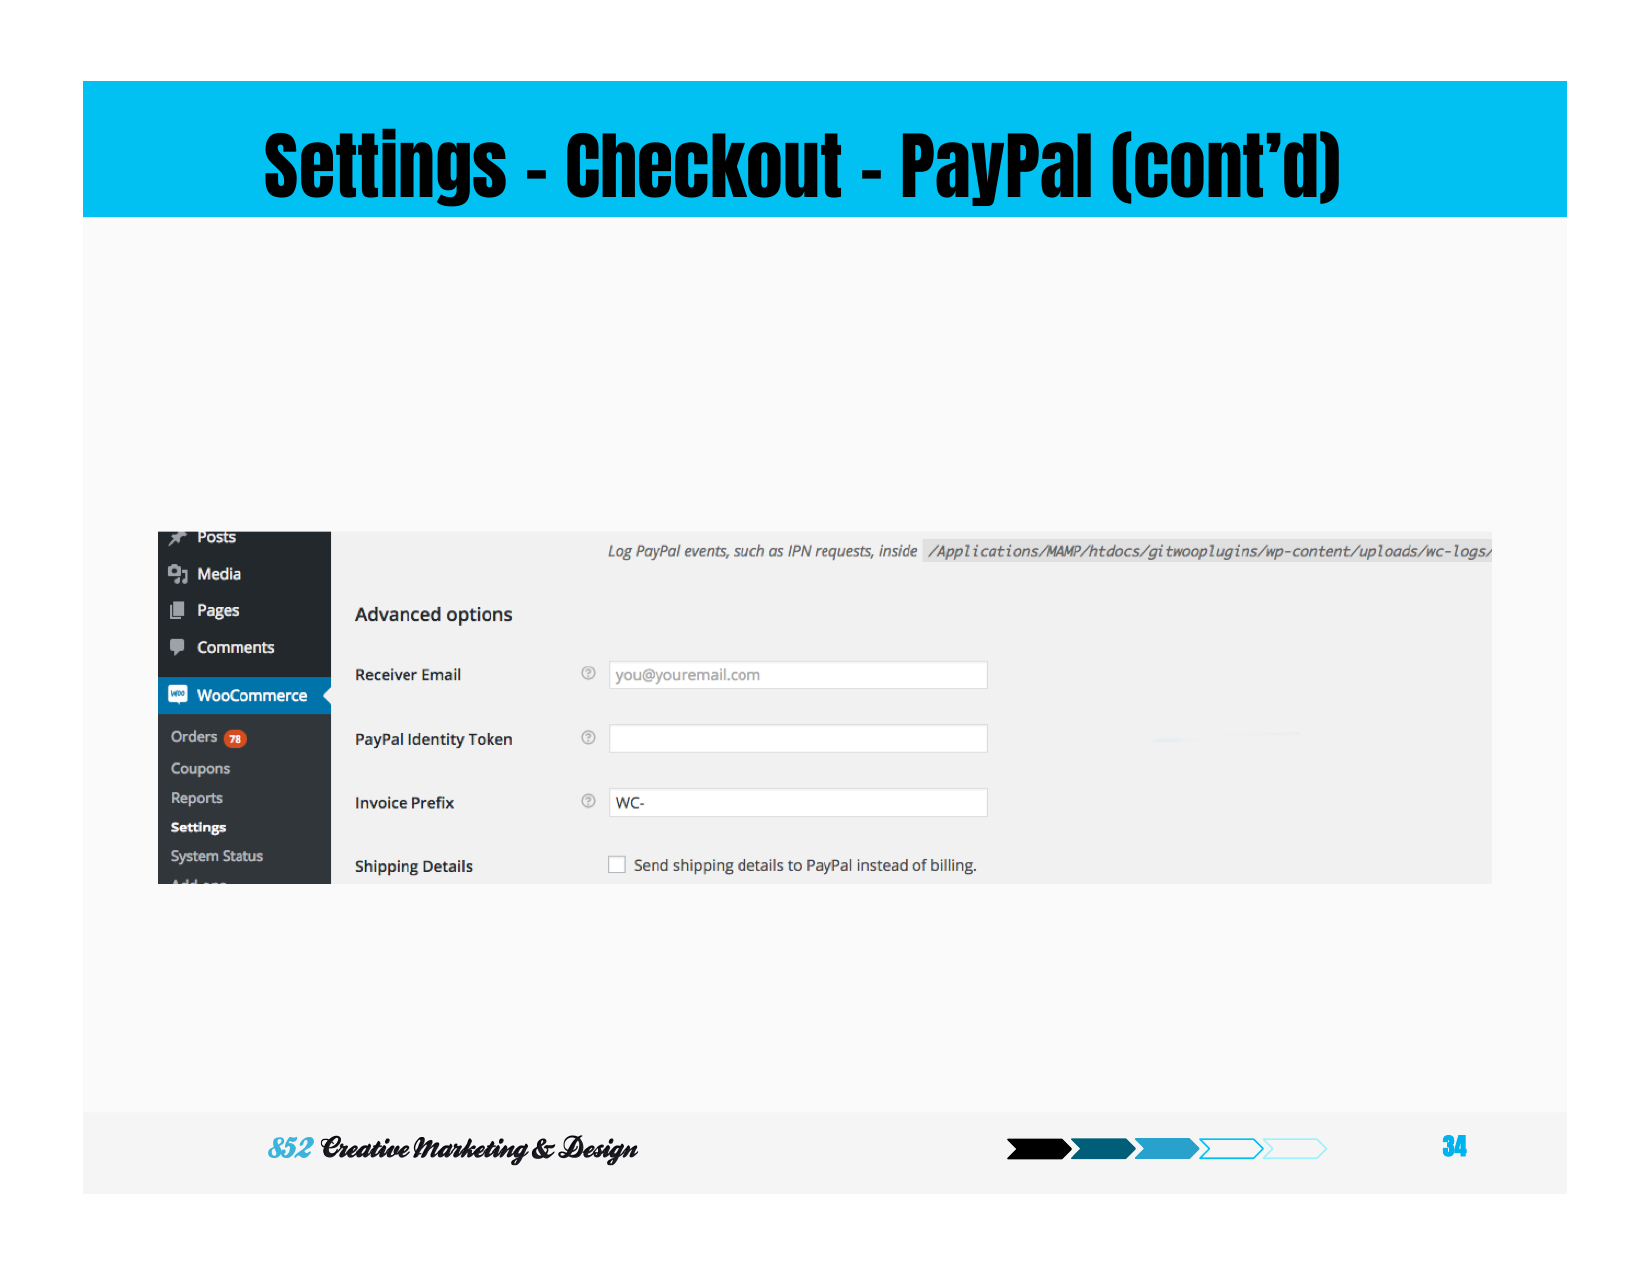

# Settings – Checkout – PayPal (cont’d)

34